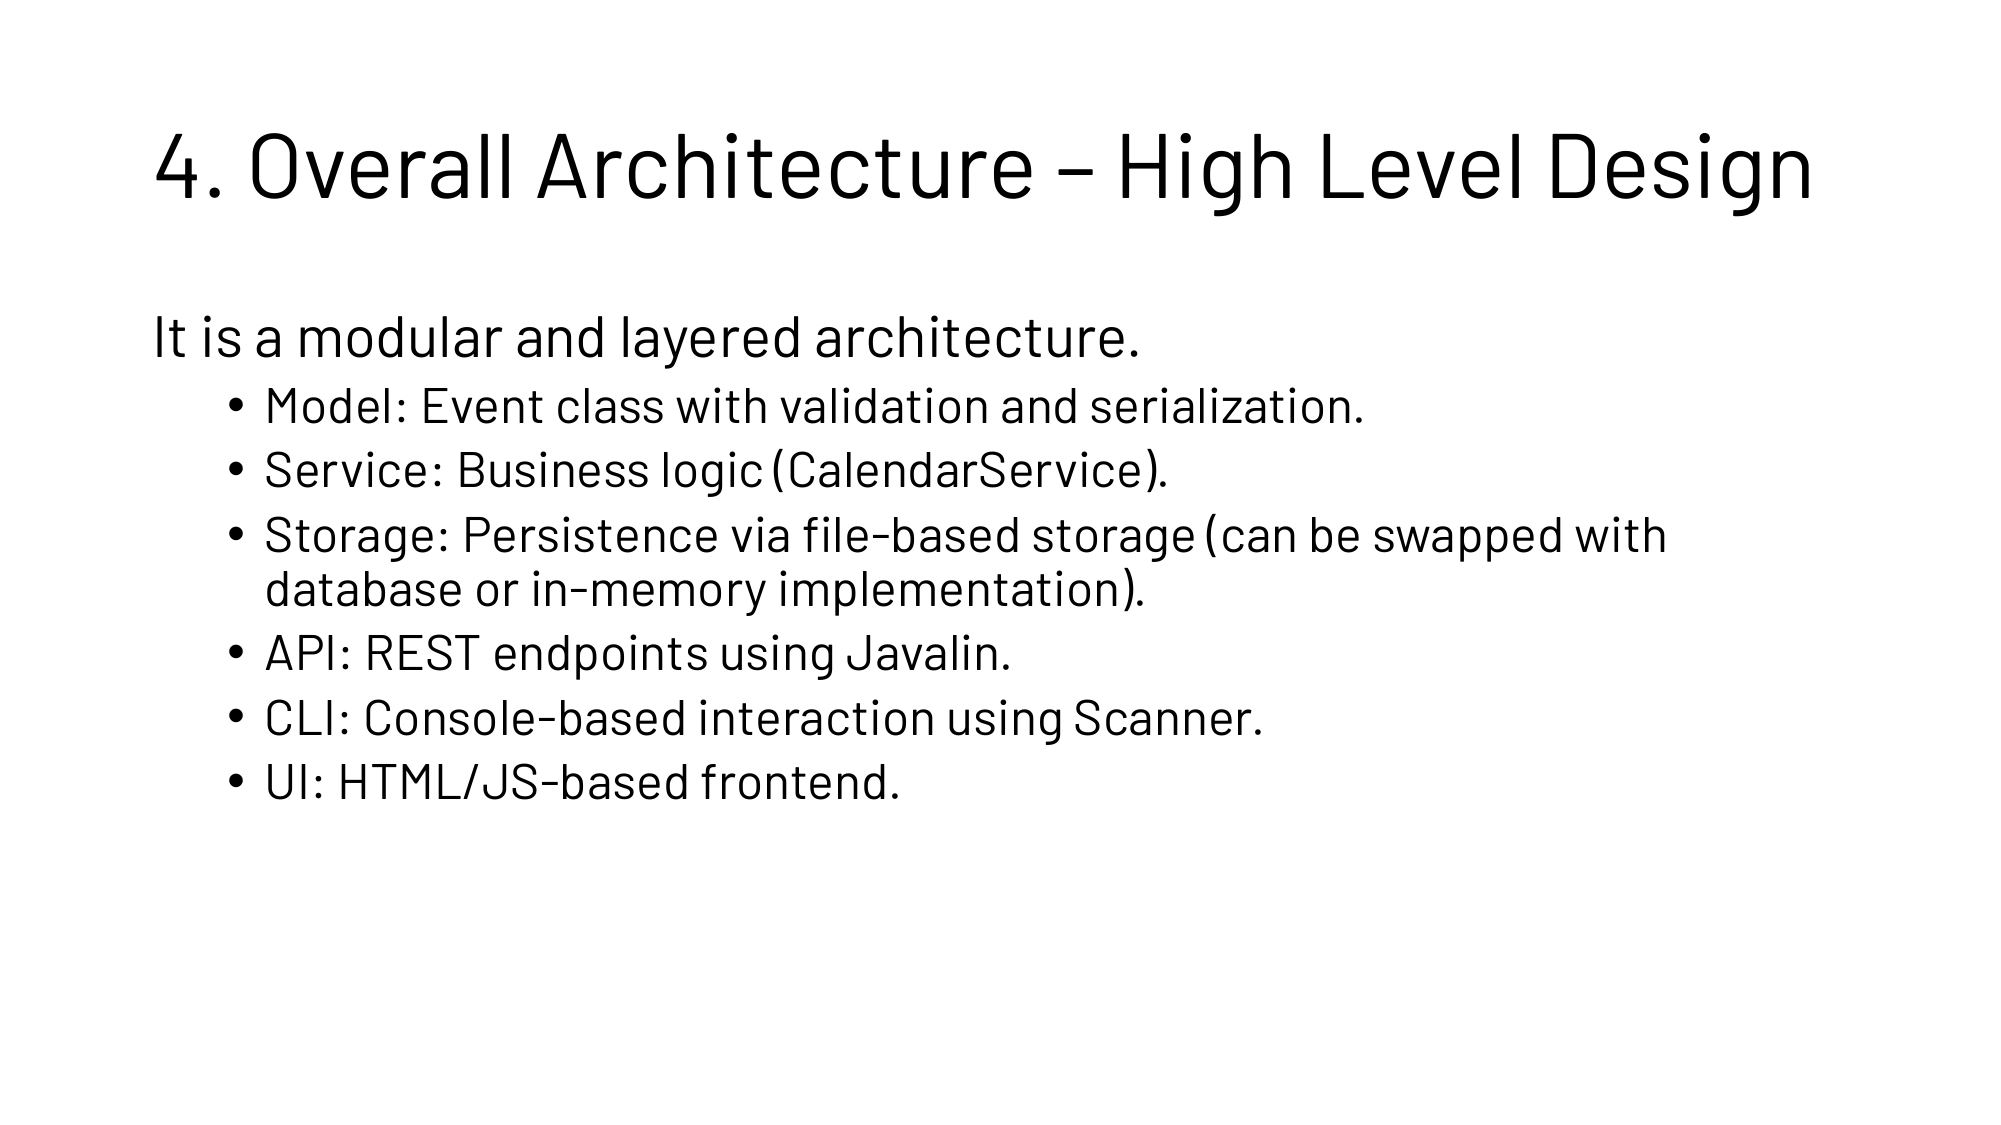

# 4. Overall Architecture – High Level Design
It is a modular and layered architecture.
Model: Event class with validation and serialization.
Service: Business logic (CalendarService).
Storage: Persistence via file-based storage (can be swapped with database or in-memory implementation).
API: REST endpoints using Javalin.
CLI: Console-based interaction using Scanner.
UI: HTML/JS-based frontend.